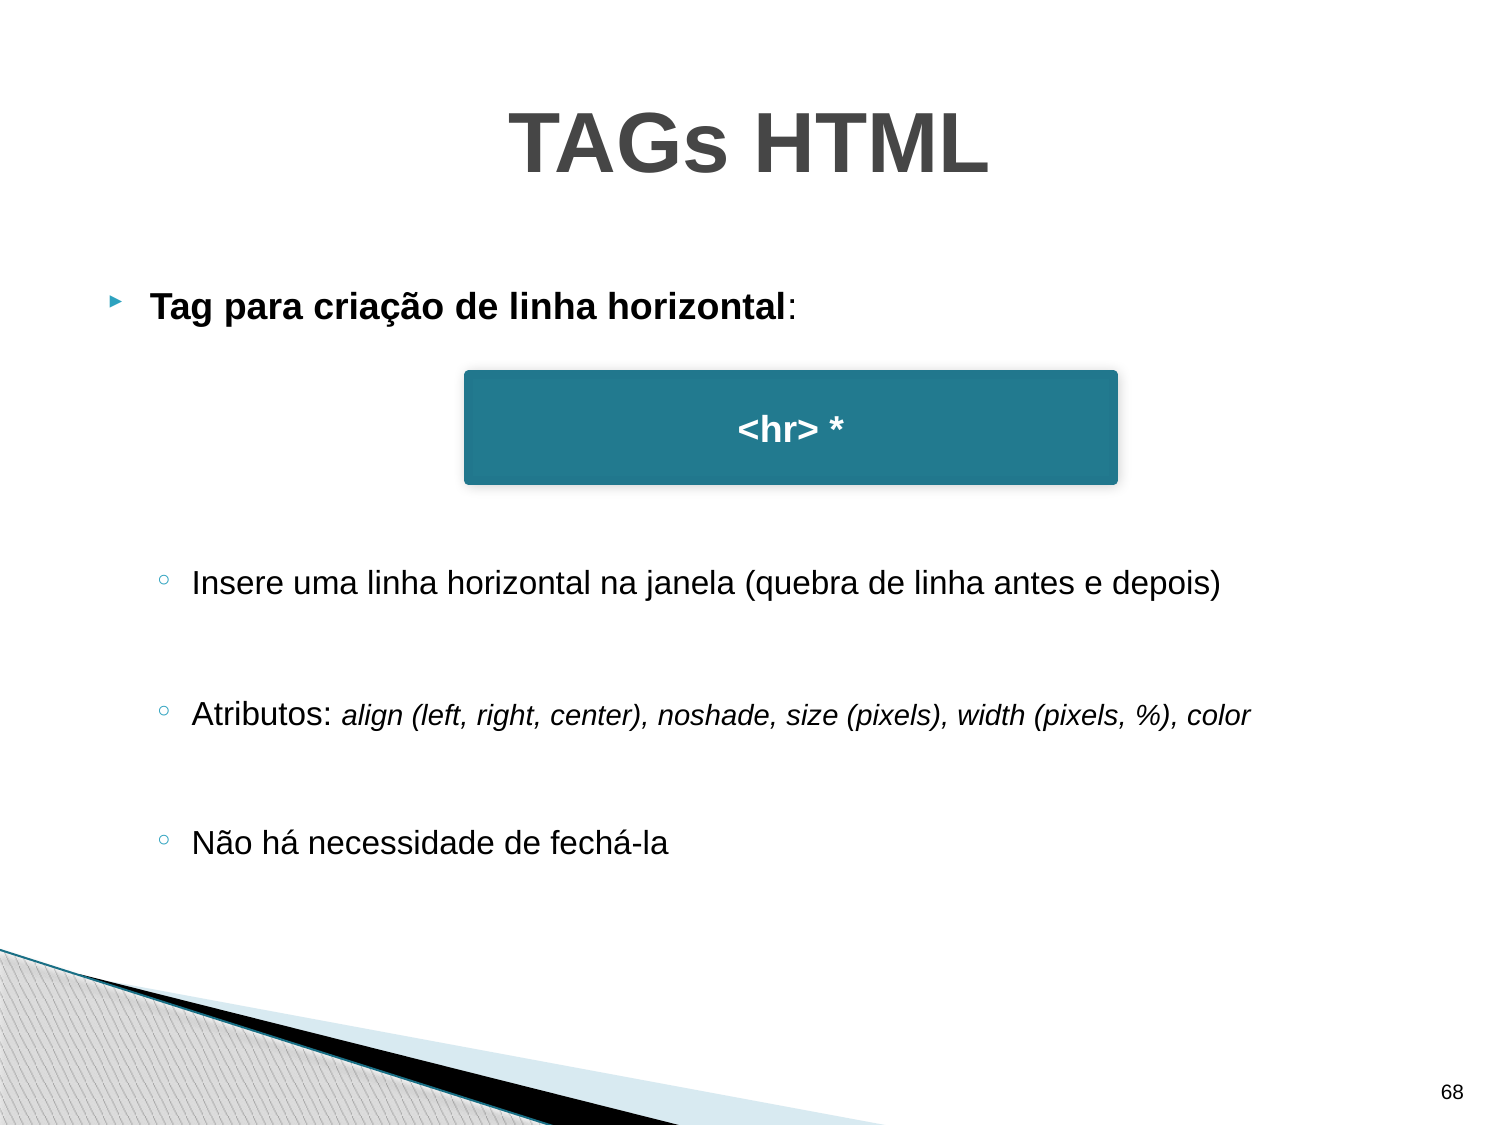

# TAGs HTML
Tag para criação de linha horizontal:

Insere uma linha horizontal na janela (quebra de linha antes e depois)

Atributos: align (left, right, center), noshade, size (pixels), width (pixels, %), color

Não há necessidade de fechá-la

<hr> *
68